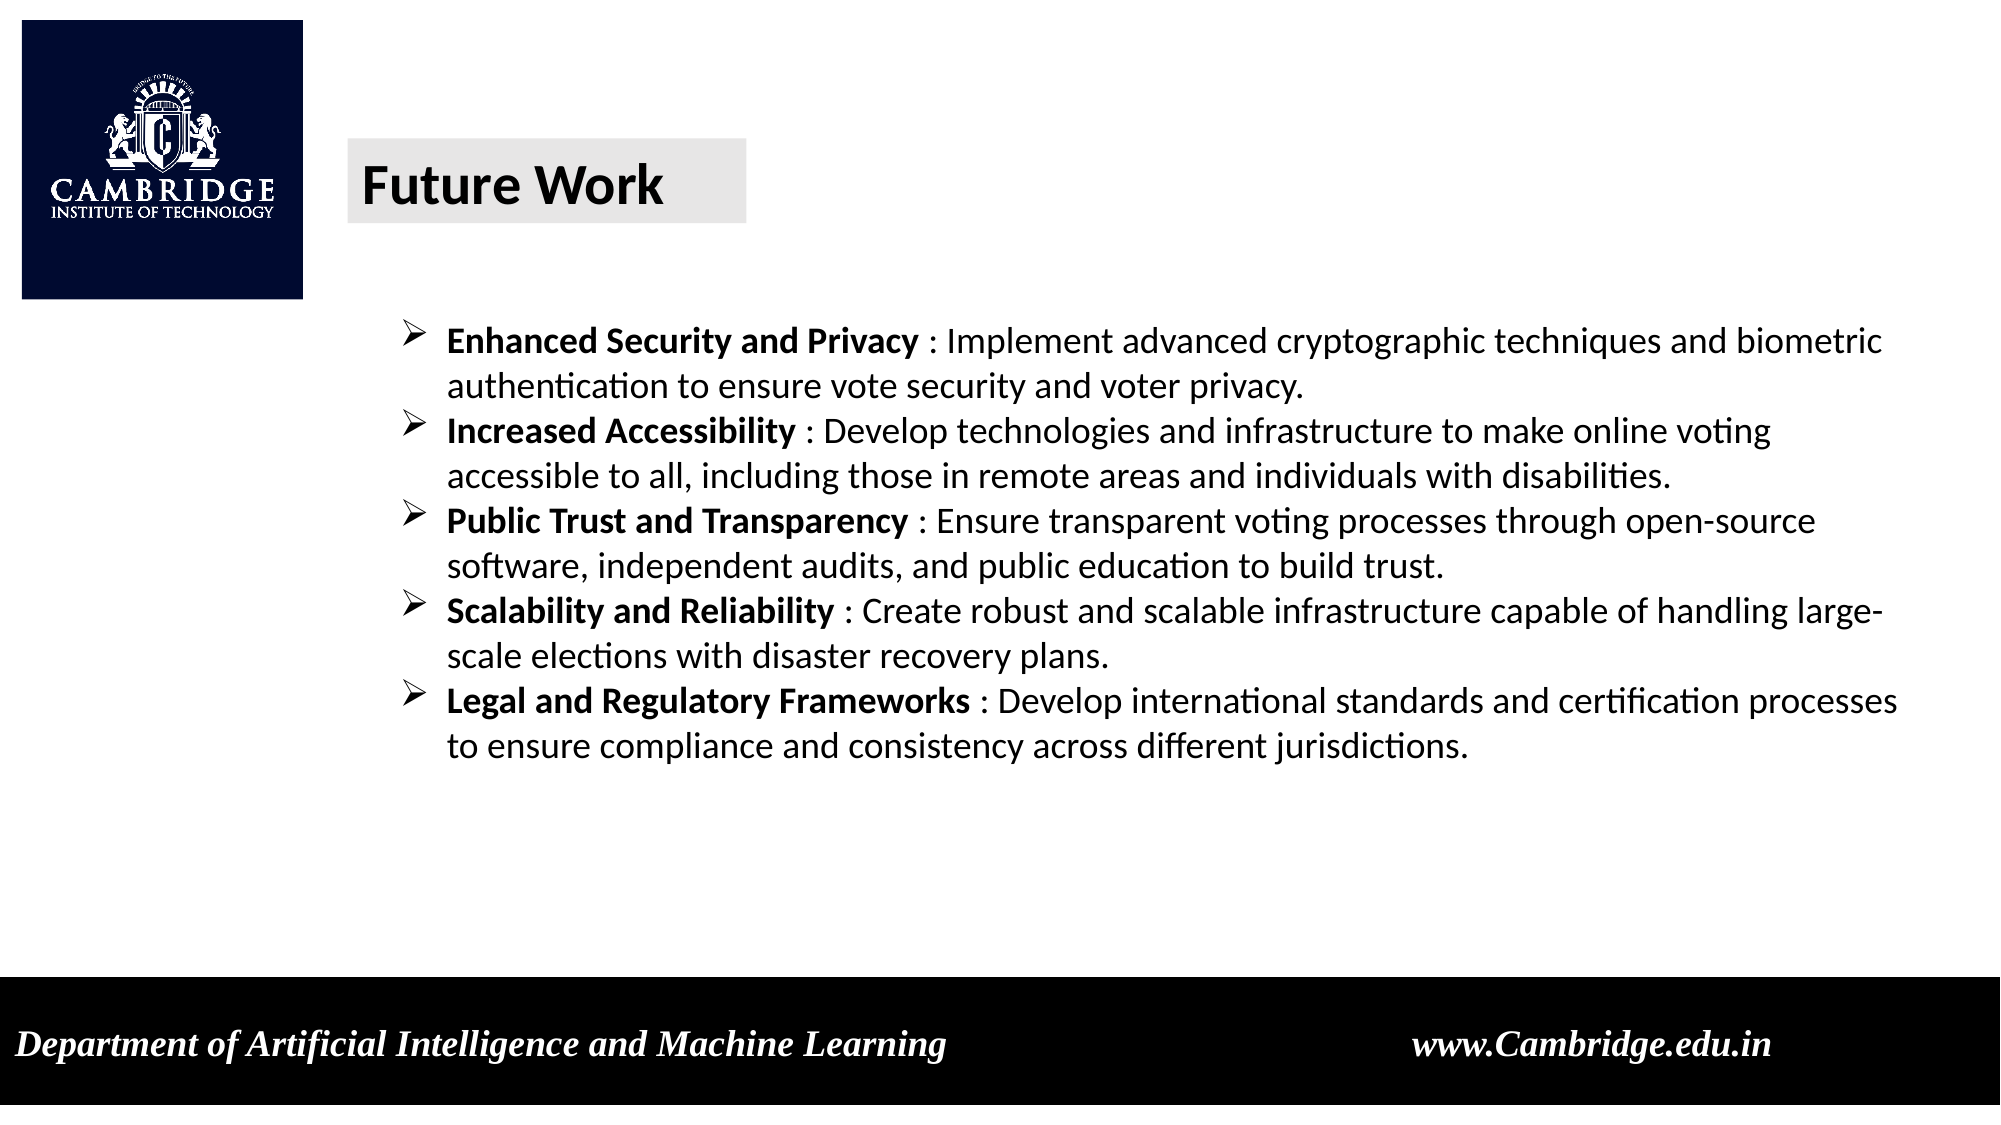

Future Work
Enhanced Security and Privacy : Implement advanced cryptographic techniques and biometric authentication to ensure vote security and voter privacy.
Increased Accessibility : Develop technologies and infrastructure to make online voting accessible to all, including those in remote areas and individuals with disabilities.
Public Trust and Transparency : Ensure transparent voting processes through open-source software, independent audits, and public education to build trust.
Scalability and Reliability : Create robust and scalable infrastructure capable of handling large-scale elections with disaster recovery plans.
Legal and Regulatory Frameworks : Develop international standards and certification processes to ensure compliance and consistency across different jurisdictions.

Department of Artificial Intelligence and Machine Learning                                                 www.Cambridge.edu.in